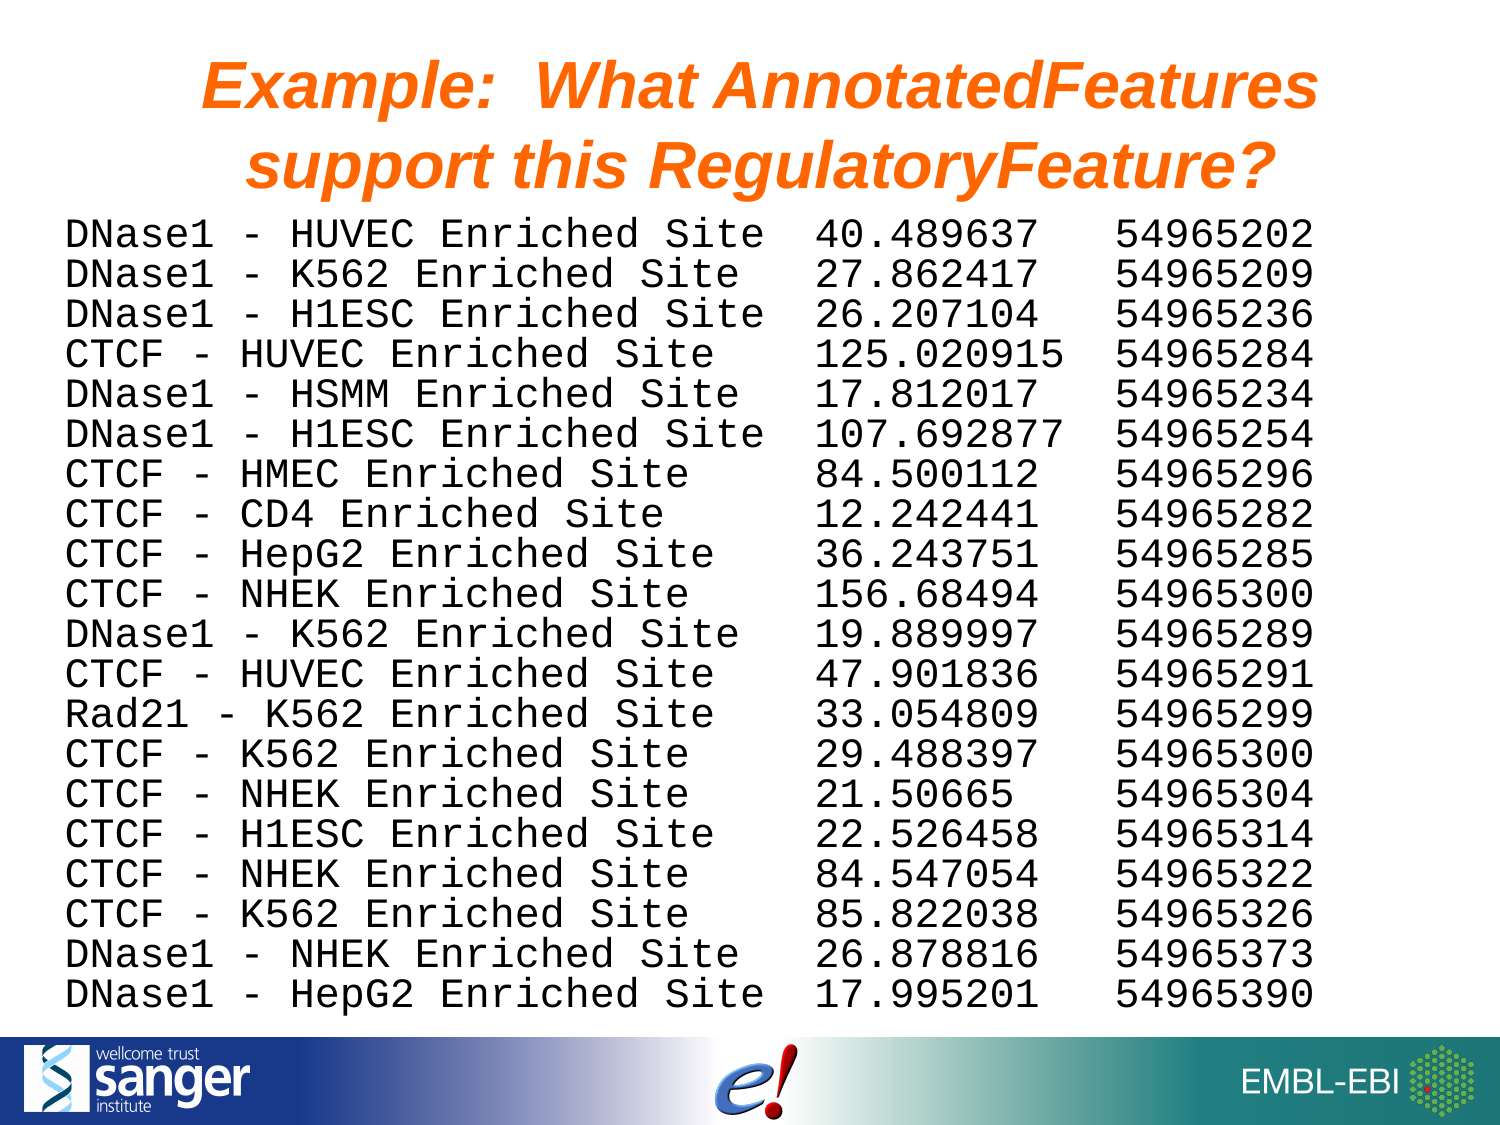

Example:  What AnnotatedFeatures support this RegulatoryFeature?
DNase1 - HUVEC Enriched Site	40.489637	54965202
DNase1 - K562 Enriched Site	27.862417	54965209
DNase1 - H1ESC Enriched Site	26.207104	54965236
CTCF - HUVEC Enriched Site	125.020915	54965284
DNase1 - HSMM Enriched Site	17.812017	54965234
DNase1 - H1ESC Enriched Site	107.692877	54965254
CTCF - HMEC Enriched Site	84.500112	54965296
CTCF - CD4 Enriched Site	12.242441	54965282
CTCF - HepG2 Enriched Site	36.243751	54965285
CTCF - NHEK Enriched Site	156.68494	54965300
DNase1 - K562 Enriched Site	19.889997	54965289
CTCF - HUVEC Enriched Site	47.901836	54965291
Rad21 - K562 Enriched Site	33.054809	54965299
CTCF - K562 Enriched Site	29.488397	54965300
CTCF - NHEK Enriched Site	21.50665	54965304
CTCF - H1ESC Enriched Site	22.526458	54965314
CTCF - NHEK Enriched Site	84.547054	54965322
CTCF - K562 Enriched Site	85.822038	54965326
DNase1 - NHEK Enriched Site	26.878816	54965373
DNase1 - HepG2 Enriched Site	17.995201	54965390